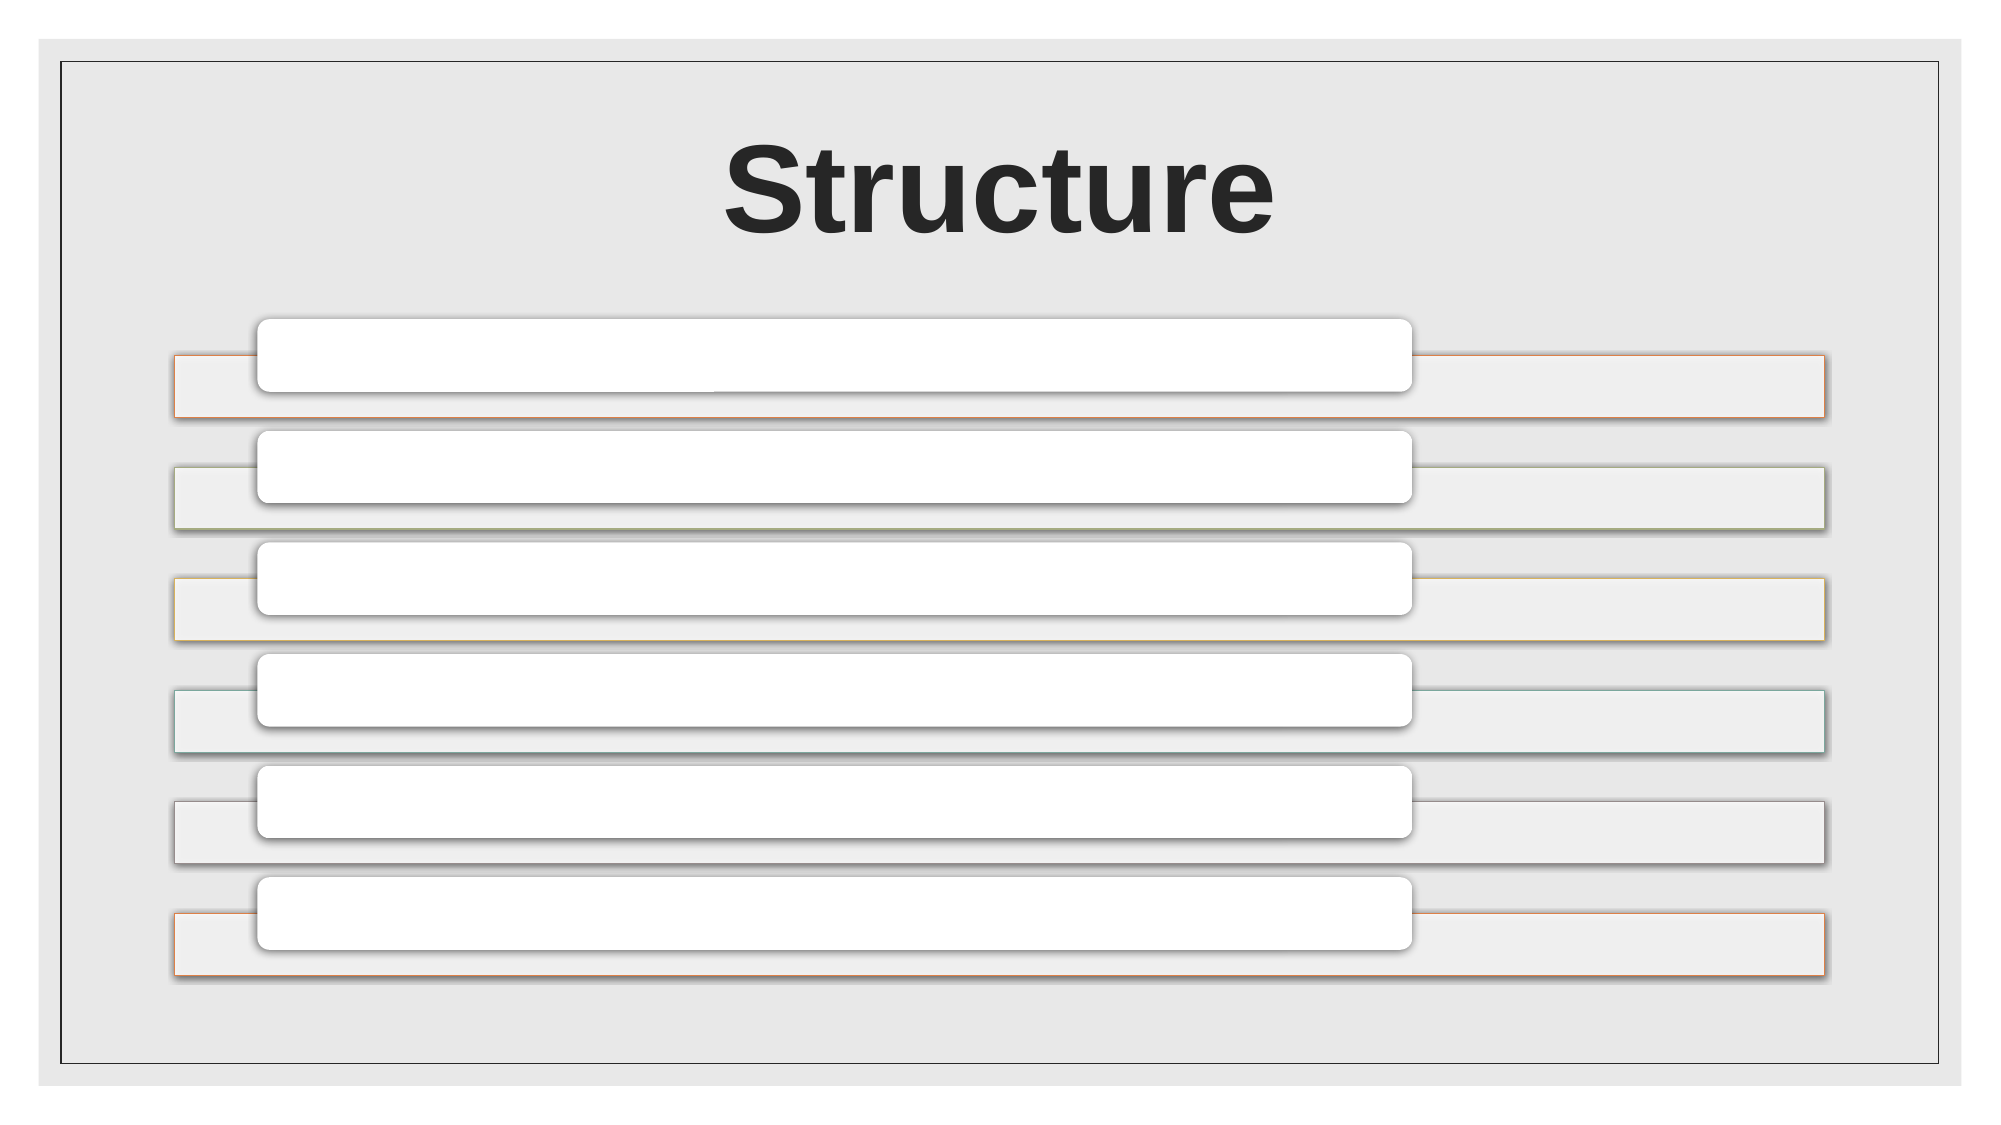

# Structure
Design & Functionality
Actuators & Locomotion
Navigation & Controllers
Data Collection
Data Transmission
Power System Management